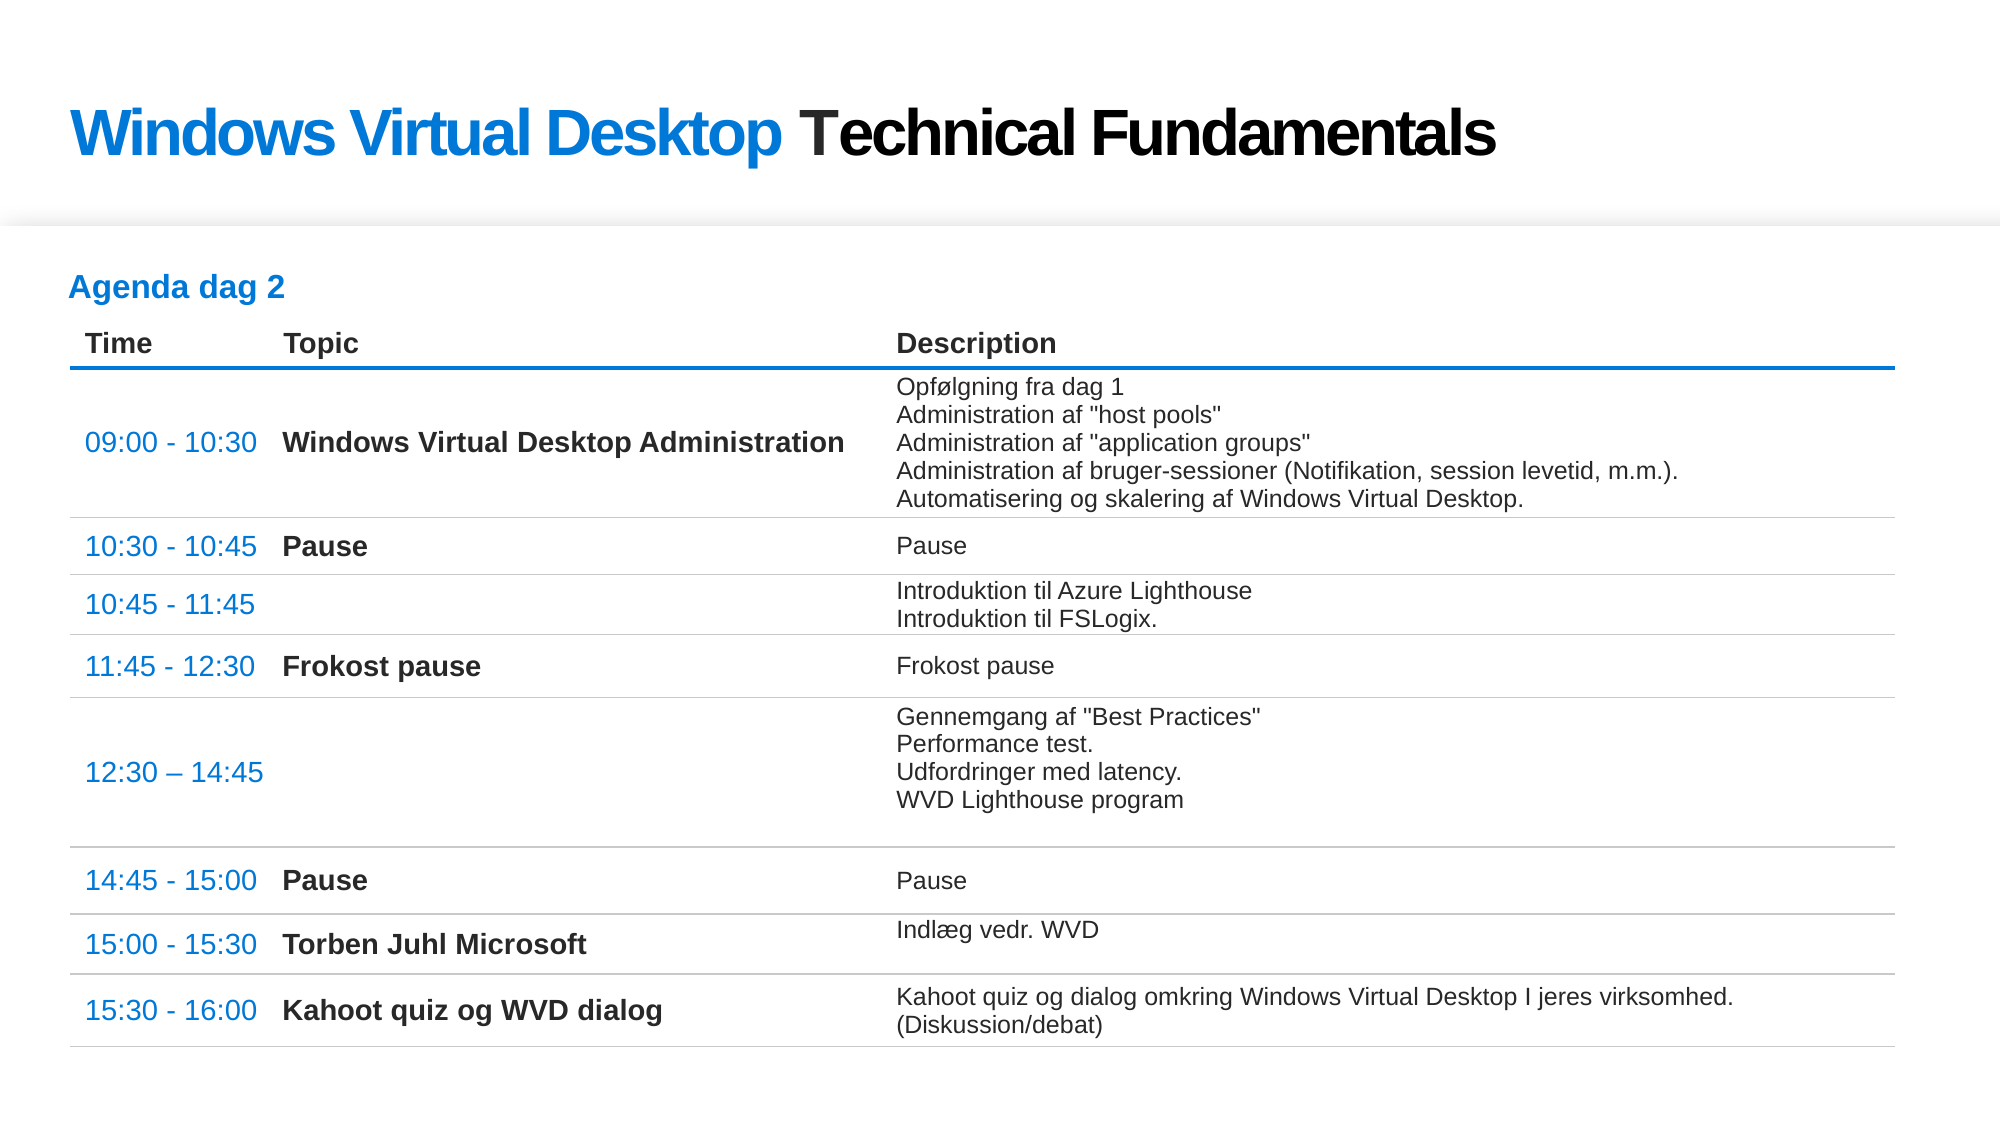

# Windows Virtual Desktop Technical Fundamentals

Agenda dag 2
| Time | Topic | Description |
| --- | --- | --- |
| 09:00 - 10:30 | Windows Virtual Desktop Administration | Opfølgning fra dag 1 Administration af "host pools" Administration af "application groups" Administration af bruger-sessioner (Notifikation, session levetid, m.m.). Automatisering og skalering af Windows Virtual Desktop. |
| --- | --- | --- |
| 10:30 - 10:45 | Pause | Pause |
| 10:45 - 11:45 |  | Introduktion til Azure Lighthouse Introduktion til FSLogix. |
| 11:45 - 12:30 | Frokost pause | Frokost pause |
| 12:30 – 14:45 |  | Gennemgang af "Best Practices" Performance test. Udfordringer med latency. WVD Lighthouse program |
| 14:45 - 15:00 | Pause | Pause |
| 15:00 - 15:30 | Torben Juhl Microsoft | Indlæg vedr. WVD |
| 15:30 - 16:00 | Kahoot quiz og WVD dialog | Kahoot quiz og dialog omkring Windows Virtual Desktop I jeres virksomhed. (Diskussion/debat) |